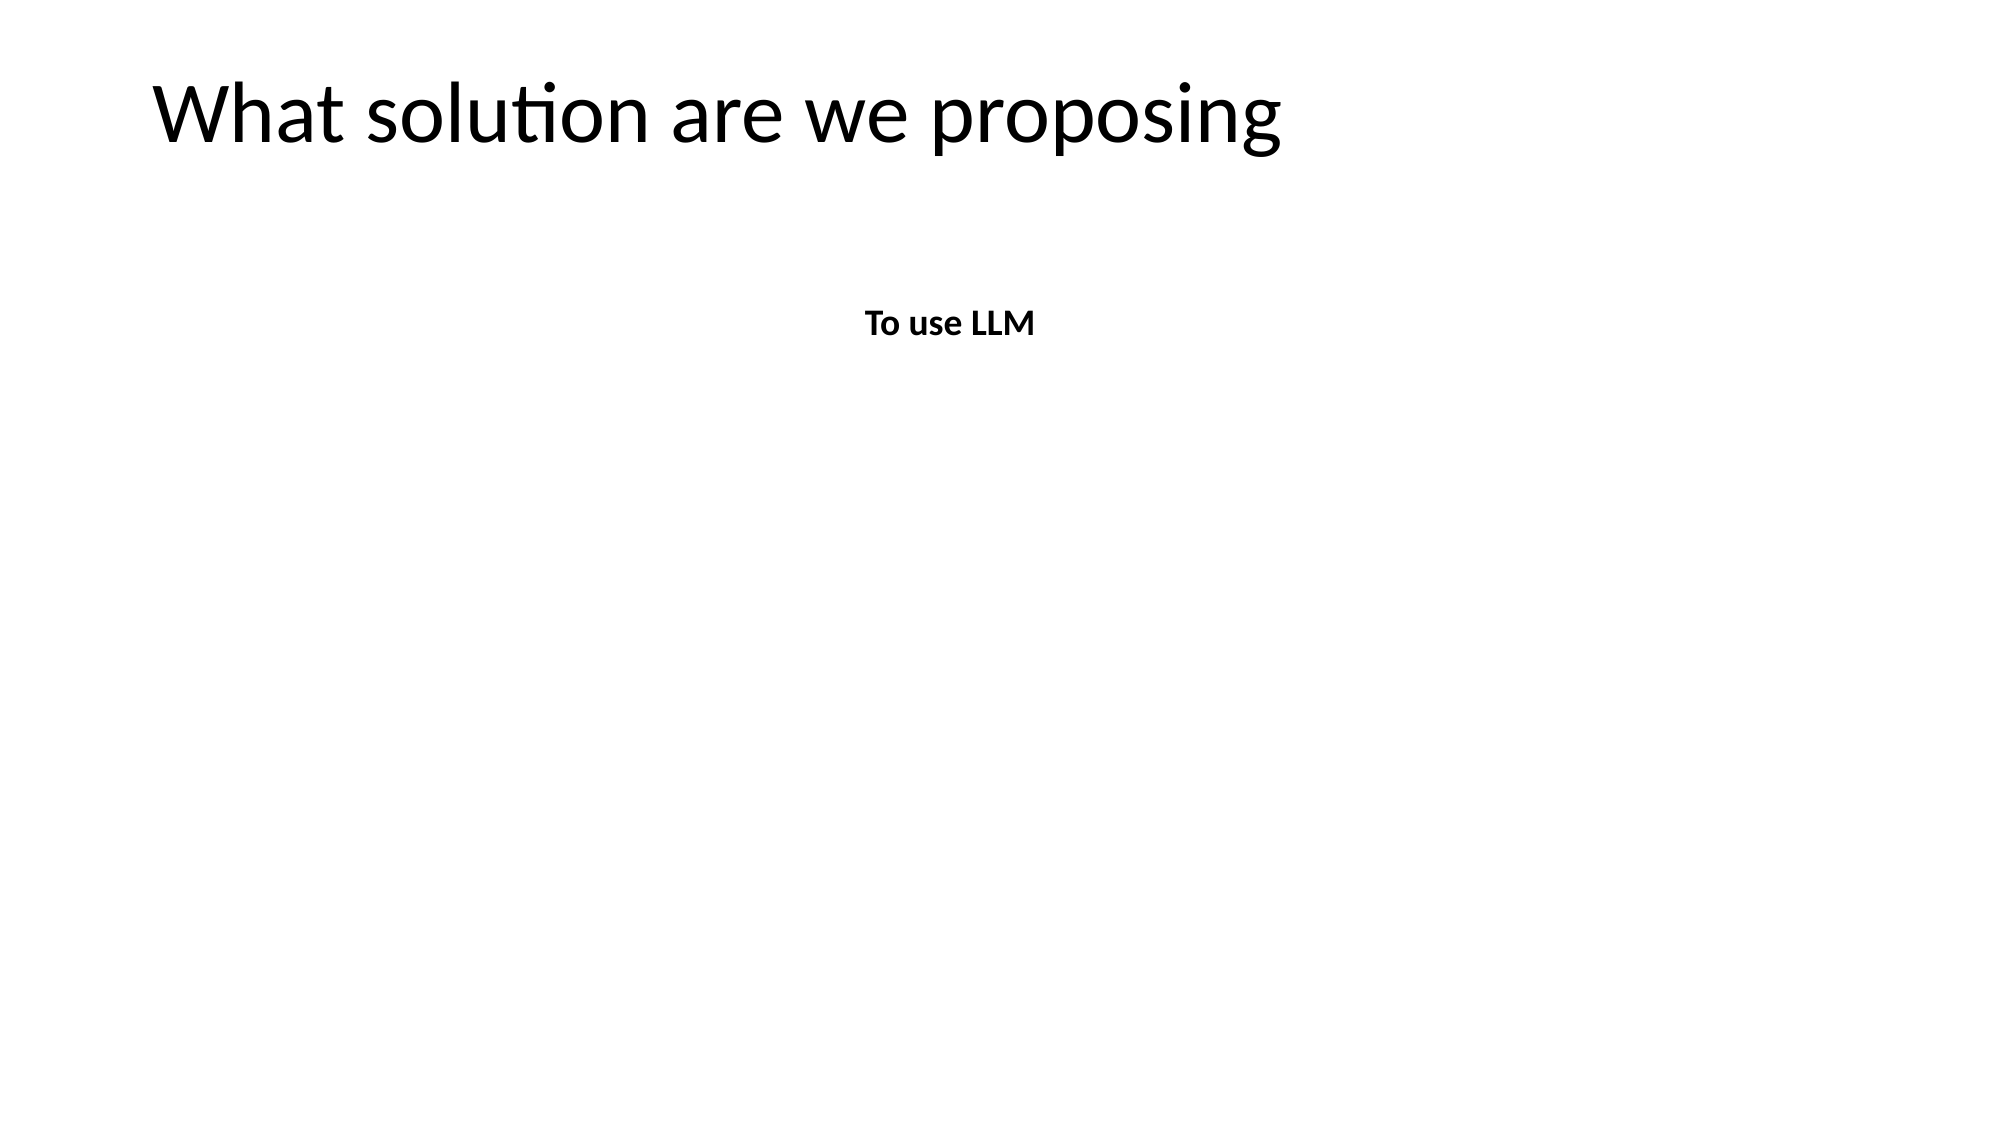

# What solution are we proposing
To use LLM